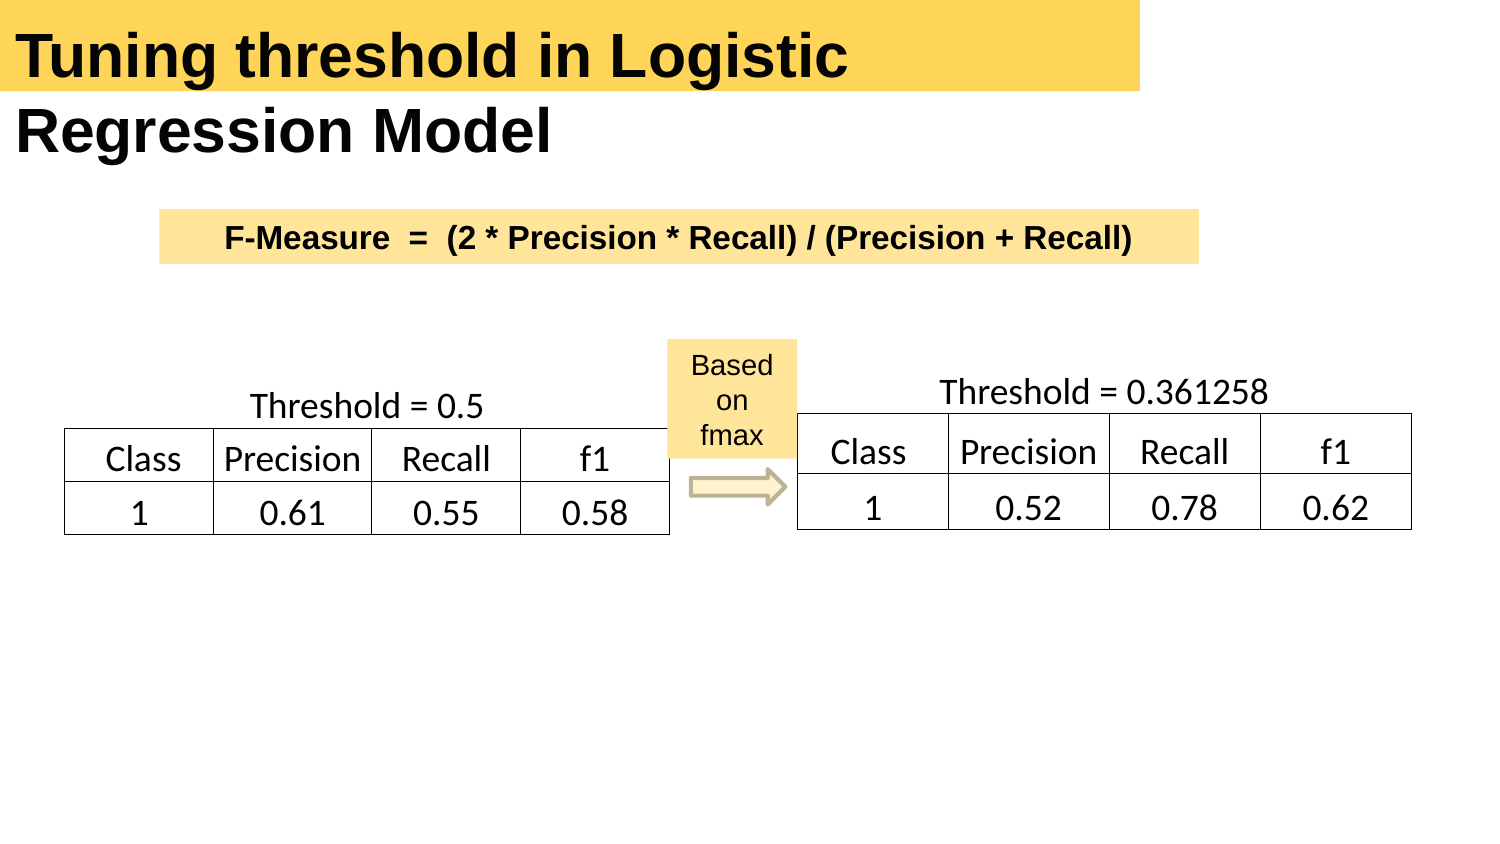

Tuning threshold in Logistic Regression Model

F-Measure  =  (2 * Precision * Recall) / (Precision + Recall)
Based on fmax
| Threshold = 0.5 |  |  |  |
| --- | --- | --- | --- |
| Class | Precision | Recall | f1 |
| 1 | 0.61 | 0.55 | 0.58 |
| Threshold = 0.361258 |  |  |  |
| --- | --- | --- | --- |
| Class | Precision | Recall | f1 |
| 1 | 0.52 | 0.78 | 0.62 |